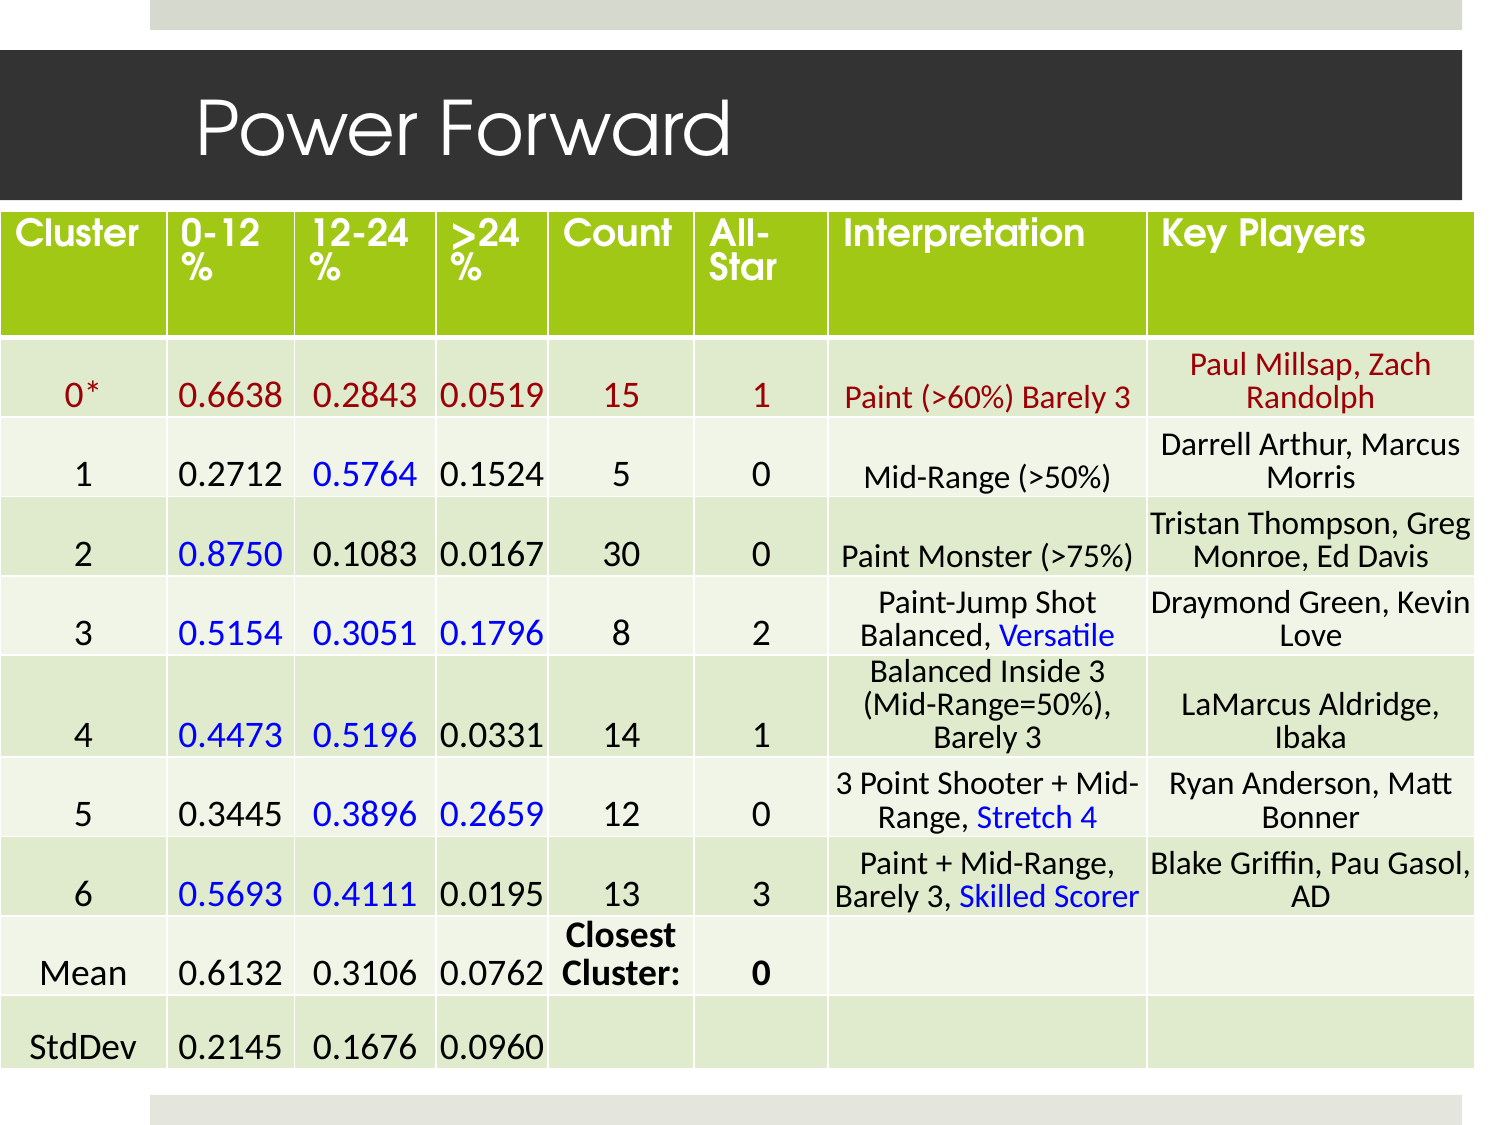

Power Forward
#
| Cluster | 0-12 % | 12-24 % | >24 % | Count | All-Star | Interpretation | Key Players |
| --- | --- | --- | --- | --- | --- | --- | --- |
| 0\* | 0.6638 | 0.2843 | 0.0519 | 15 | 1 | Paint (>60%) Barely 3 | Paul Millsap, Zach Randolph |
| 1 | 0.2712 | 0.5764 | 0.1524 | 5 | 0 | Mid-Range (>50%) | Darrell Arthur, Marcus Morris |
| 2 | 0.8750 | 0.1083 | 0.0167 | 30 | 0 | Paint Monster (>75%) | Tristan Thompson, Greg Monroe, Ed Davis |
| 3 | 0.5154 | 0.3051 | 0.1796 | 8 | 2 | Paint-Jump Shot Balanced, Versatile | Draymond Green, Kevin Love |
| 4 | 0.4473 | 0.5196 | 0.0331 | 14 | 1 | Balanced Inside 3 (Mid-Range=50%), Barely 3 | LaMarcus Aldridge, Ibaka |
| 5 | 0.3445 | 0.3896 | 0.2659 | 12 | 0 | 3 Point Shooter + Mid-Range, Stretch 4 | Ryan Anderson, Matt Bonner |
| 6 | 0.5693 | 0.4111 | 0.0195 | 13 | 3 | Paint + Mid-Range, Barely 3, Skilled Scorer | Blake Griffin, Pau Gasol, AD |
| Mean | 0.6132 | 0.3106 | 0.0762 | Closest Cluster: | 0 |  |  |
| StdDev | 0.2145 | 0.1676 | 0.0960 |  |  |  |  |